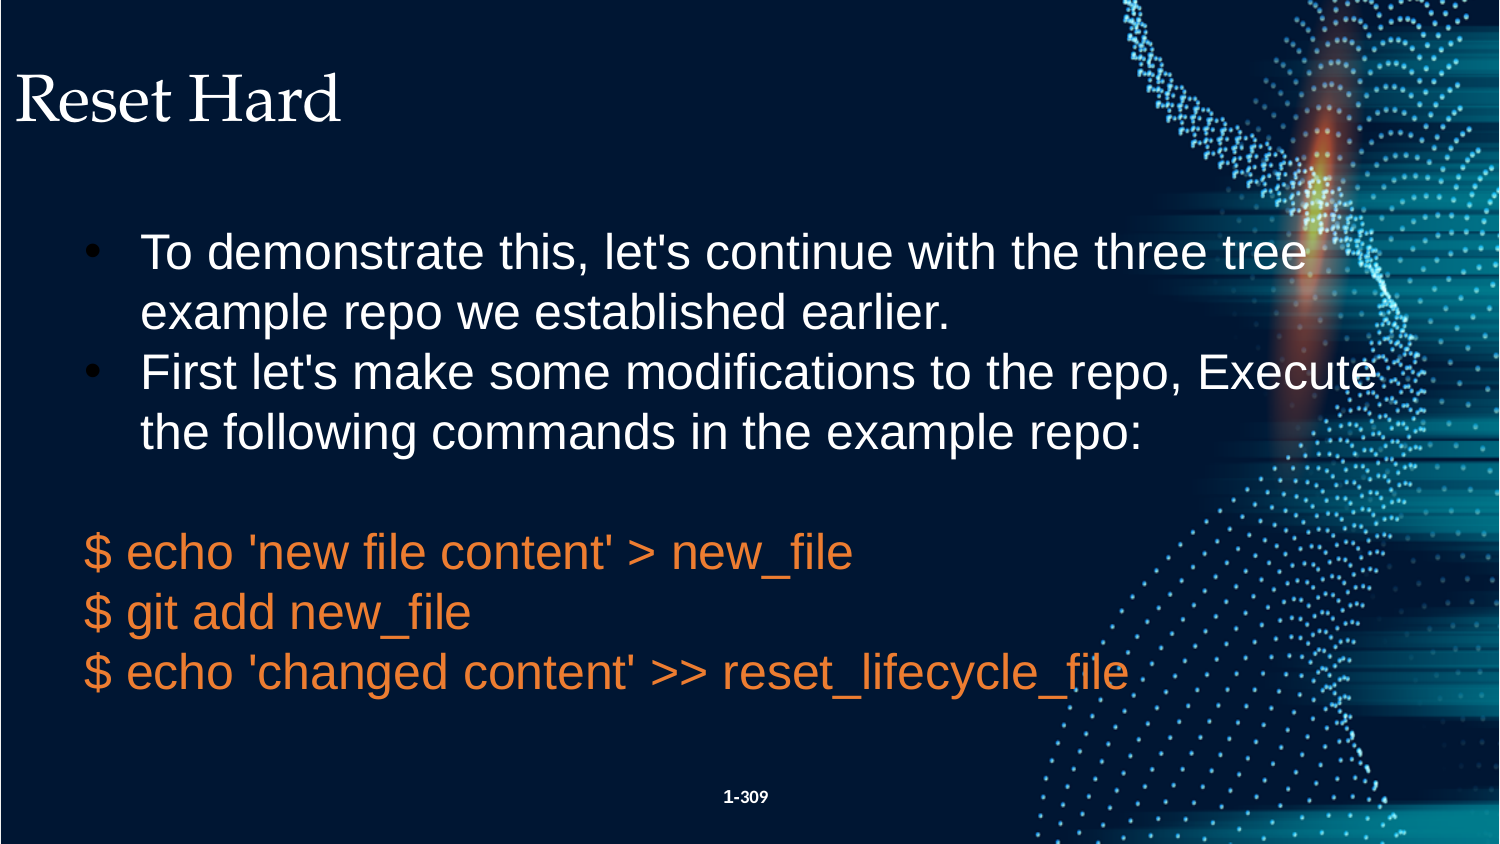

Reset Hard
To demonstrate this, let's continue with the three tree example repo we established earlier.
First let's make some modifications to the repo, Execute the following commands in the example repo:

$ echo 'new file content' > new_file
$ git add new_file
$ echo 'changed content' >> reset_lifecycle_file
1-309